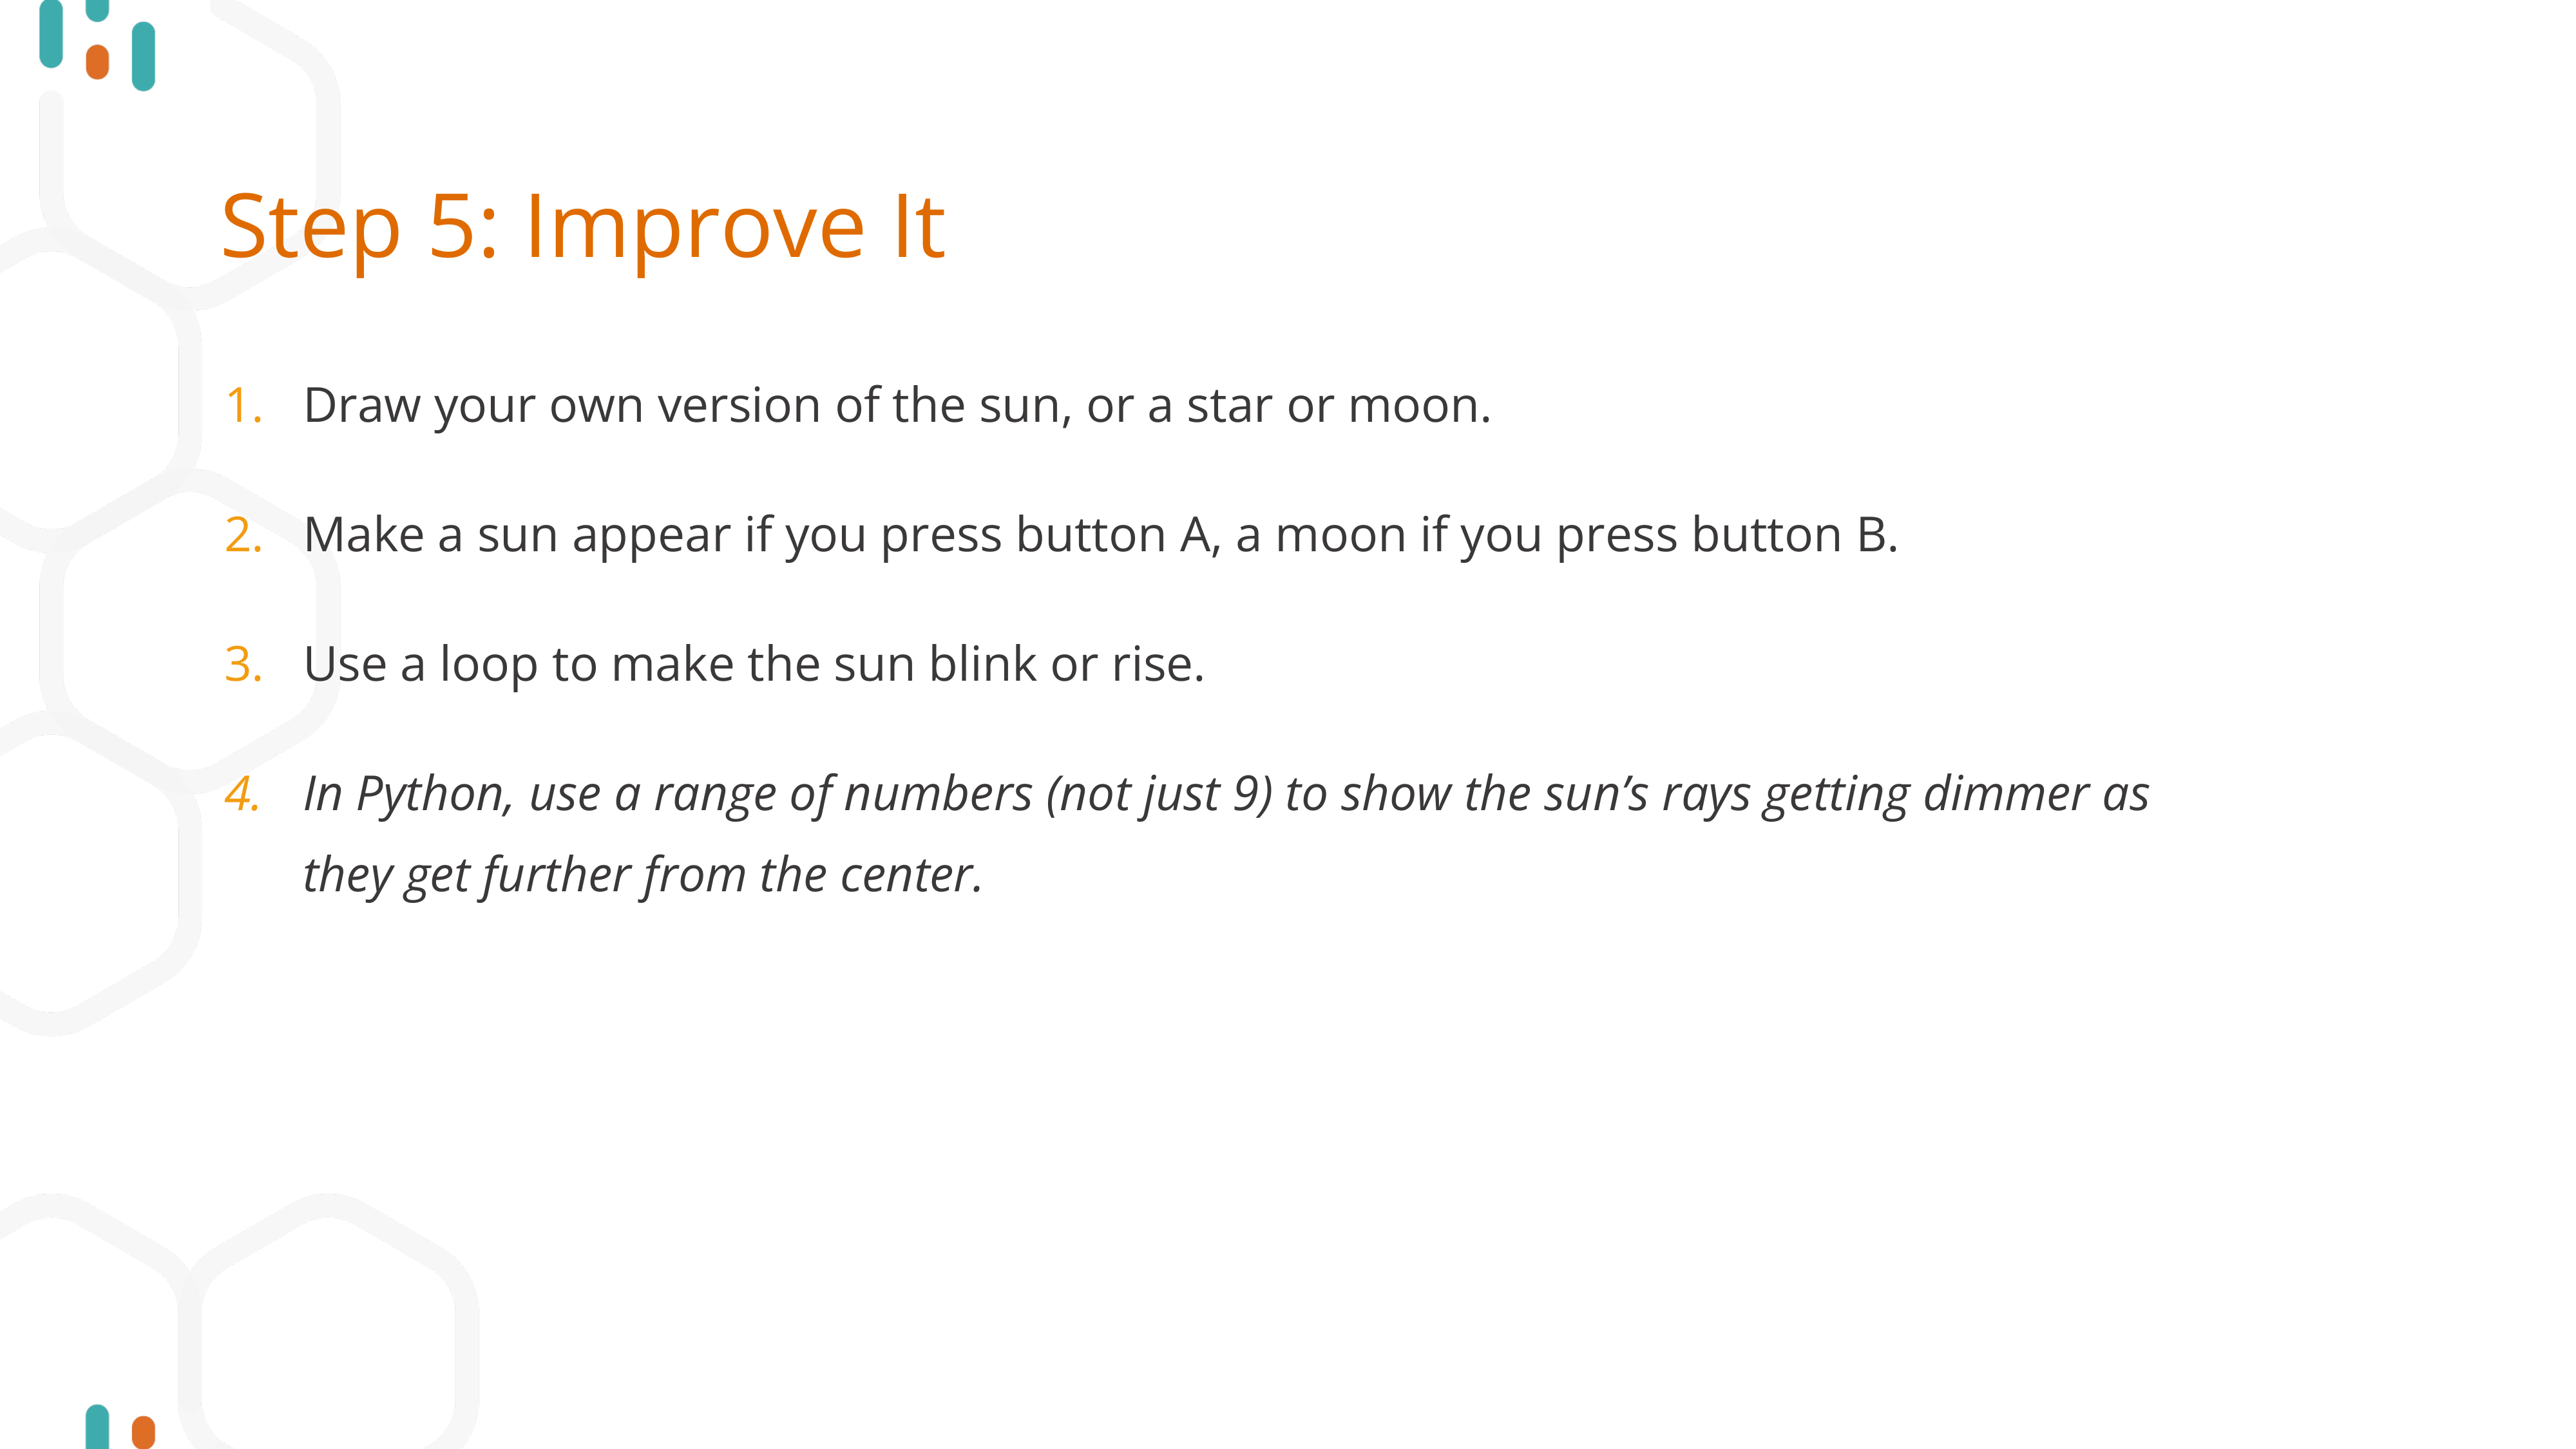

# Step 5: Improve It
Draw your own version of the sun, or a star or moon.
Make a sun appear if you press button A, a moon if you press button B.
Use a loop to make the sun blink or rise.
In Python, use a range of numbers (not just 9) to show the sun’s rays getting dimmer as they get further from the center.